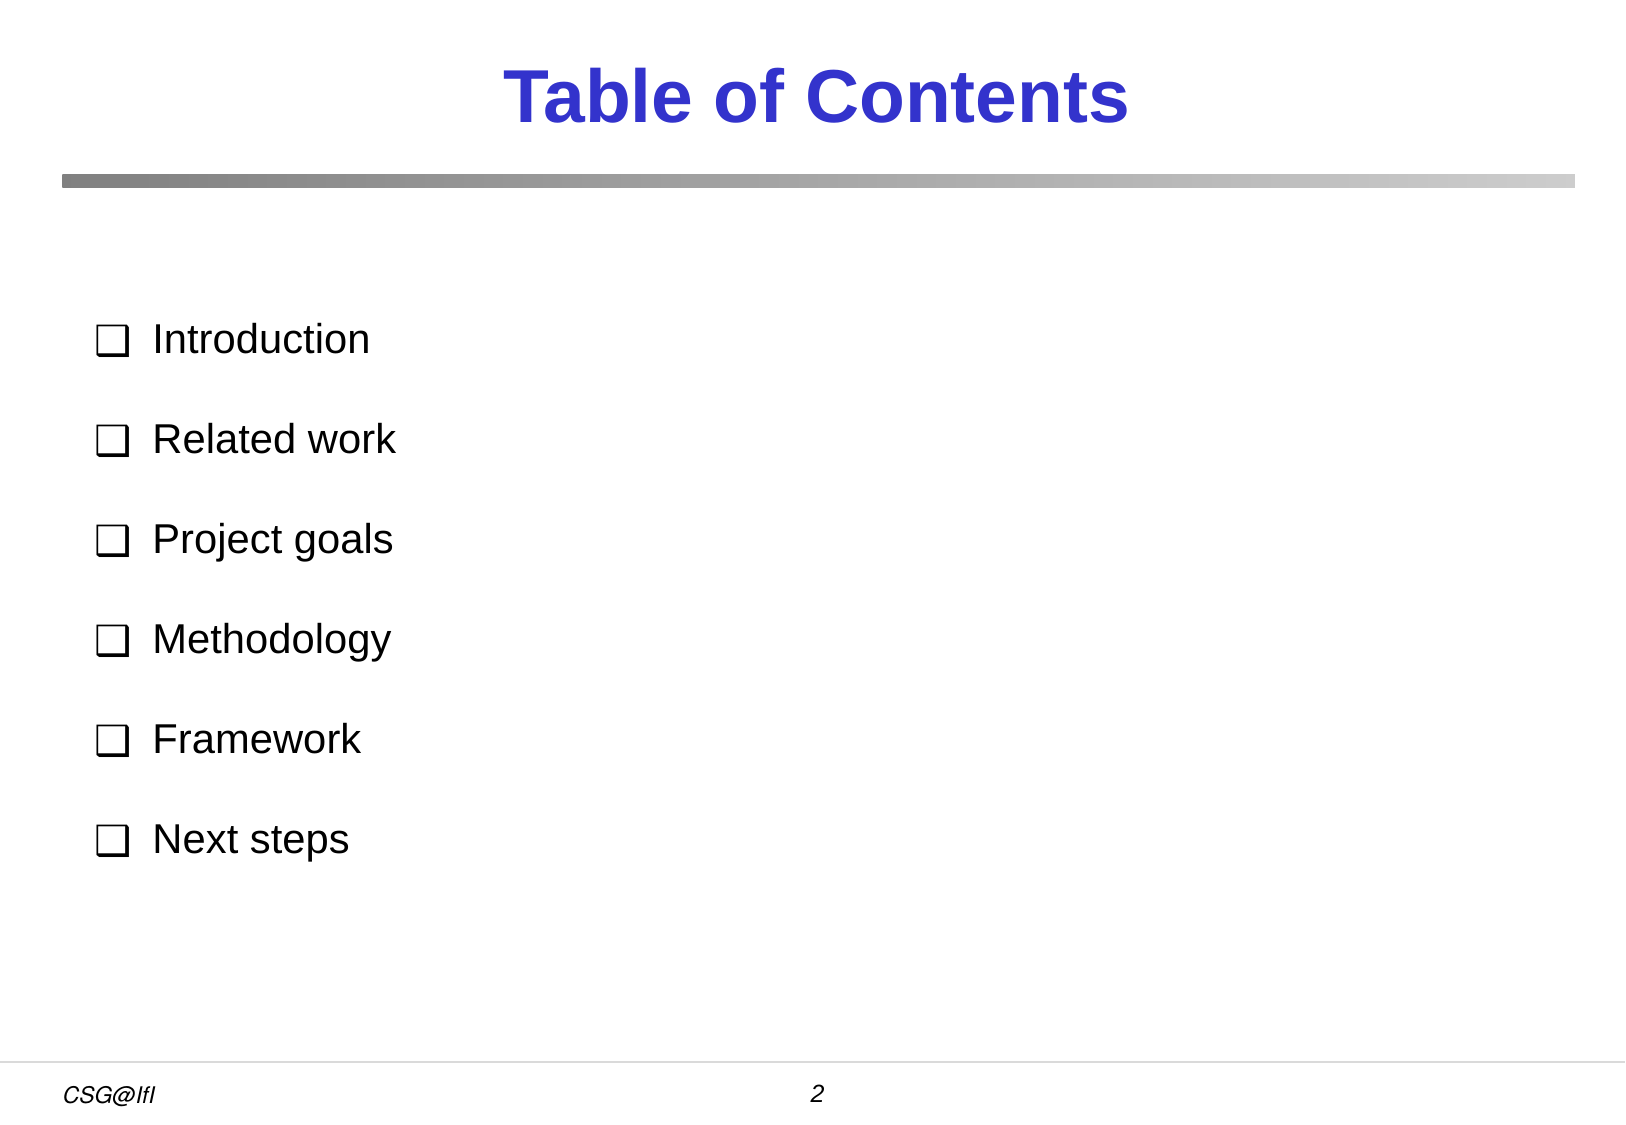

Table of Contents

Introduction
Related work
Project goals
Methodology
Framework
Next steps
2